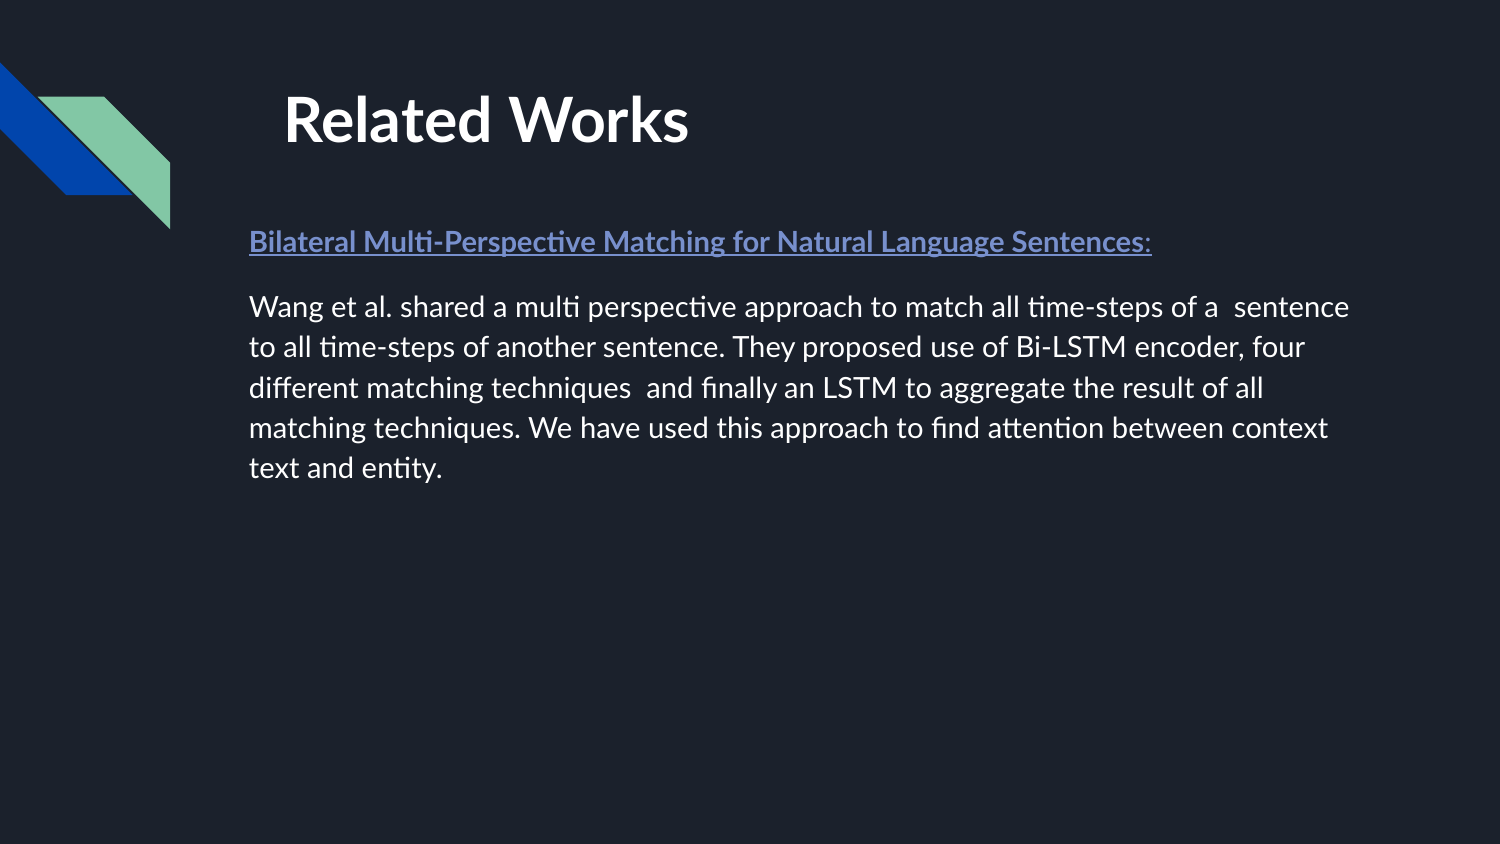

# Related Works
Bilateral Multi-Perspective Matching for Natural Language Sentences:
Wang et al. shared a multi perspective approach to match all time-steps of a  sentence to all time-steps of another sentence. They proposed use of Bi-LSTM encoder, four different matching techniques  and finally an LSTM to aggregate the result of all matching techniques. We have used this approach to find attention between context text and entity.